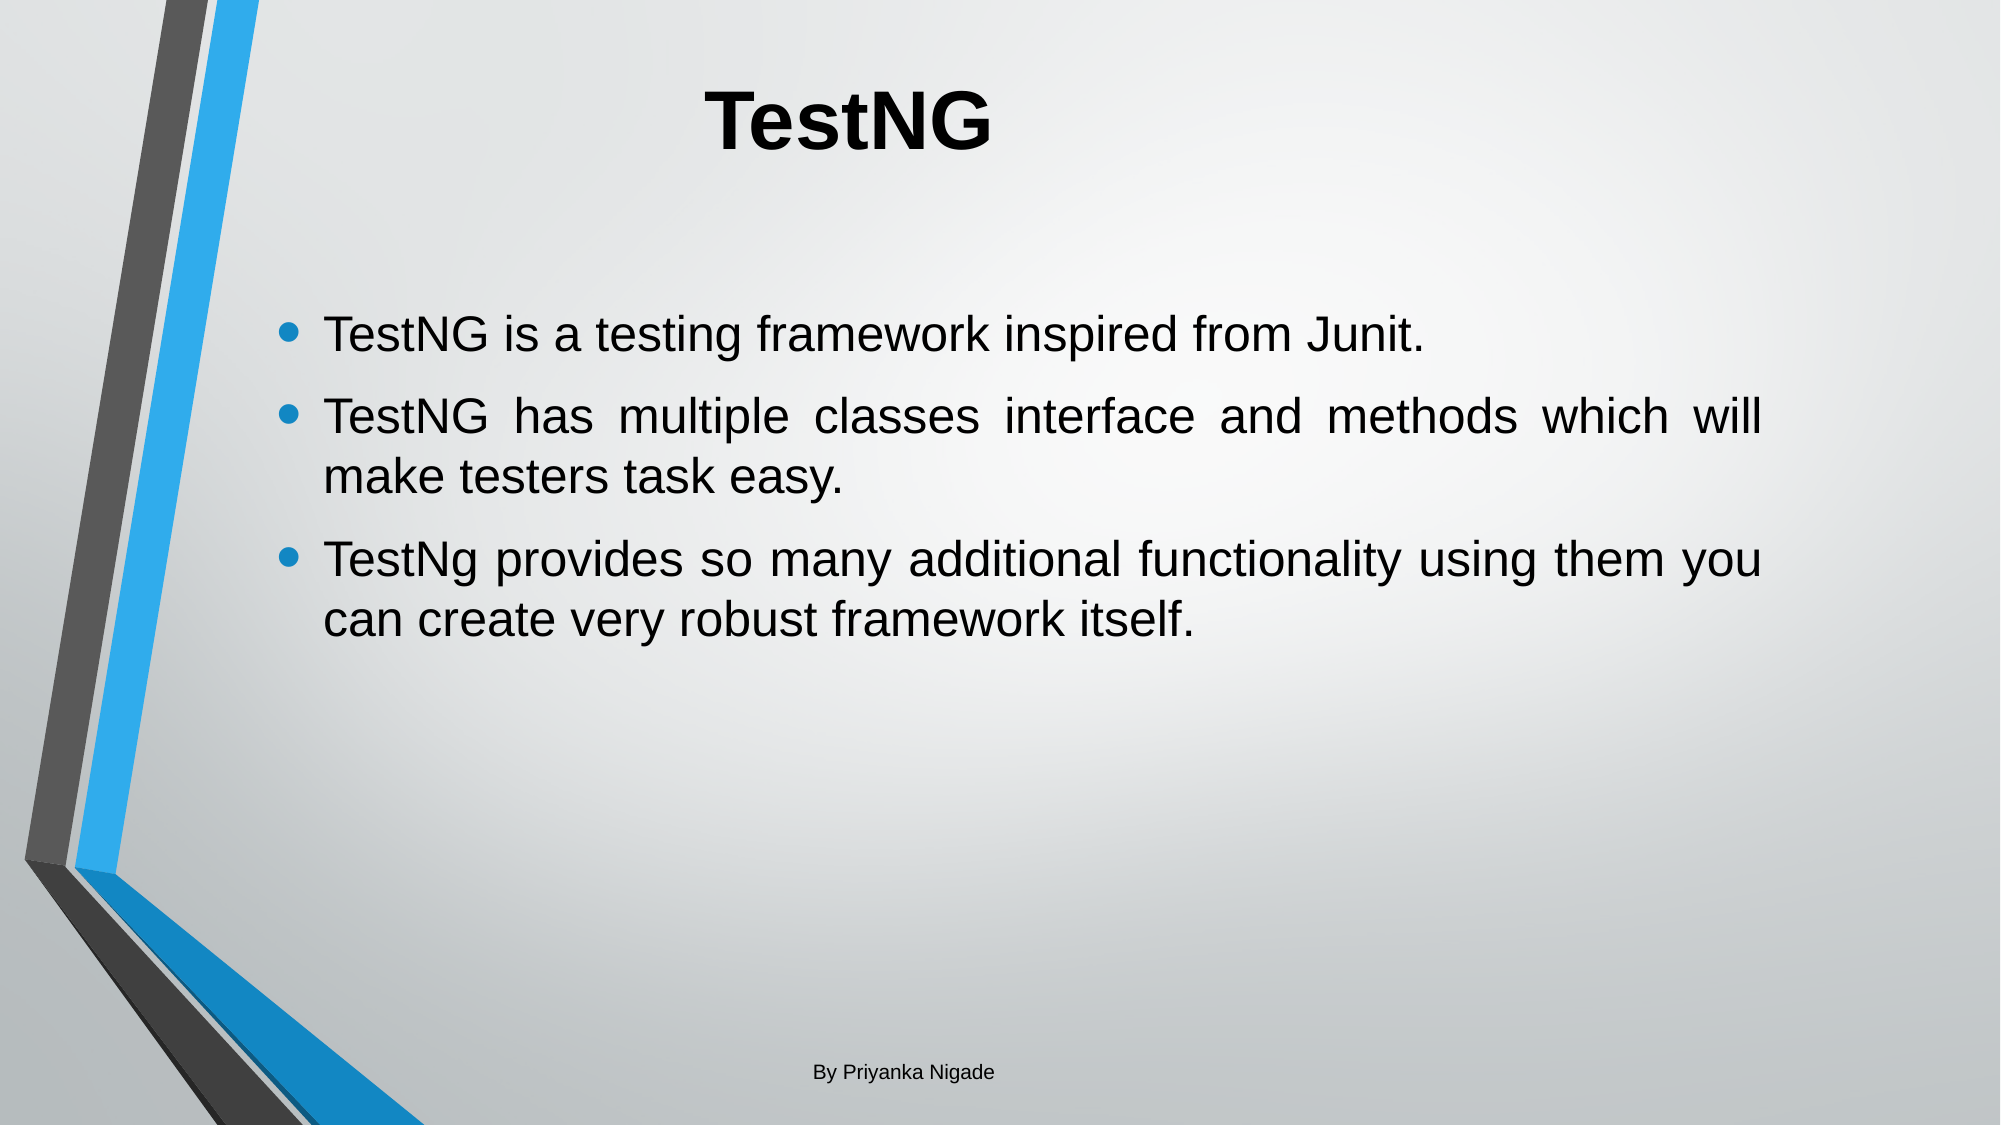

# TestNG
TestNG is a testing framework inspired from Junit.
TestNG has multiple classes interface and methods which will make testers task easy.
TestNg provides so many additional functionality using them you can create very robust framework itself.
By Priyanka Nigade